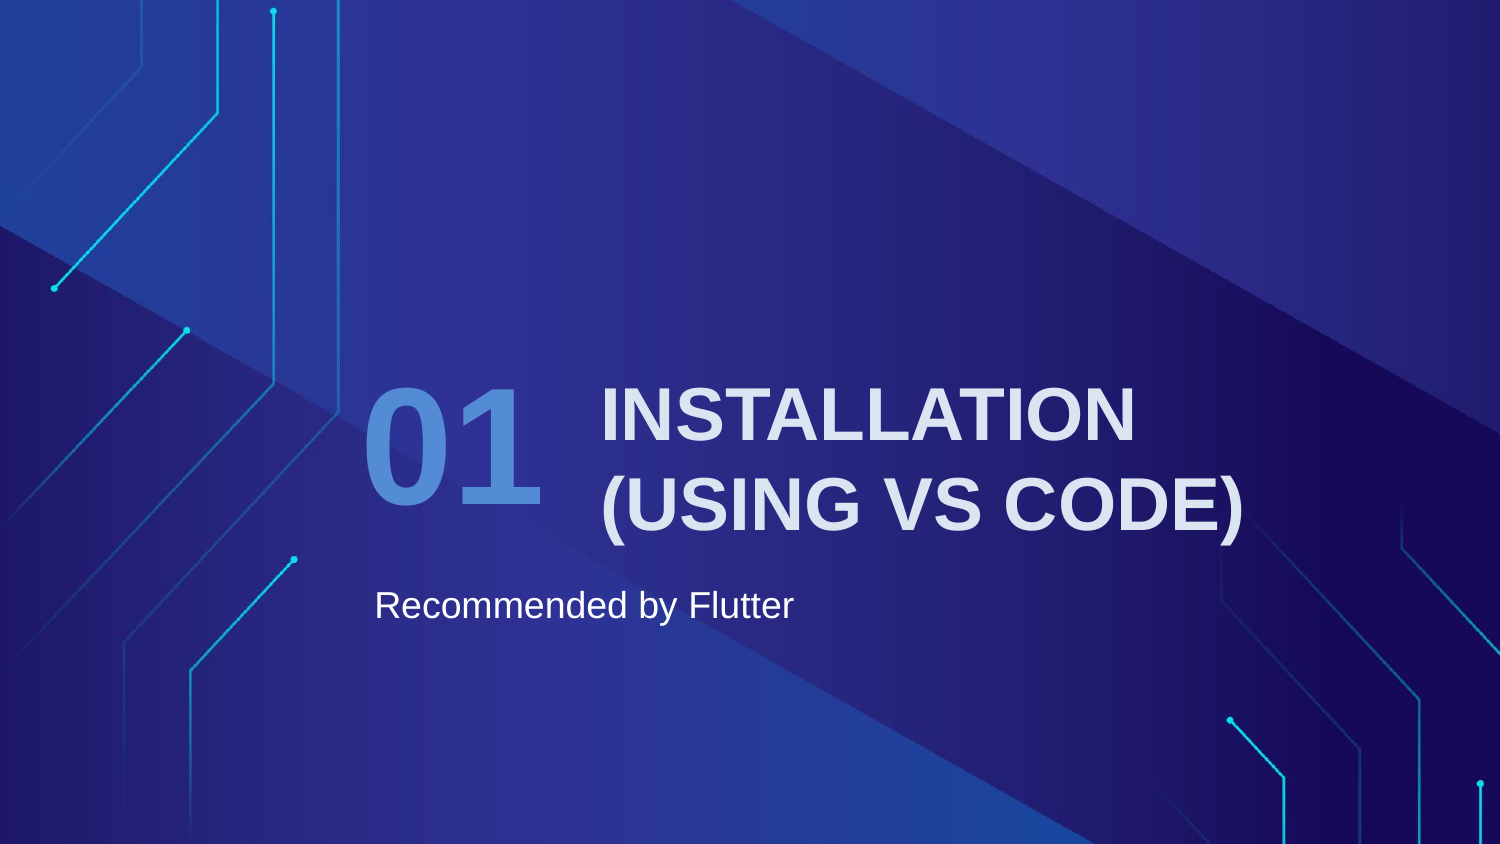

01
# INSTALLATION (USING VS CODE)
Recommended by Flutter